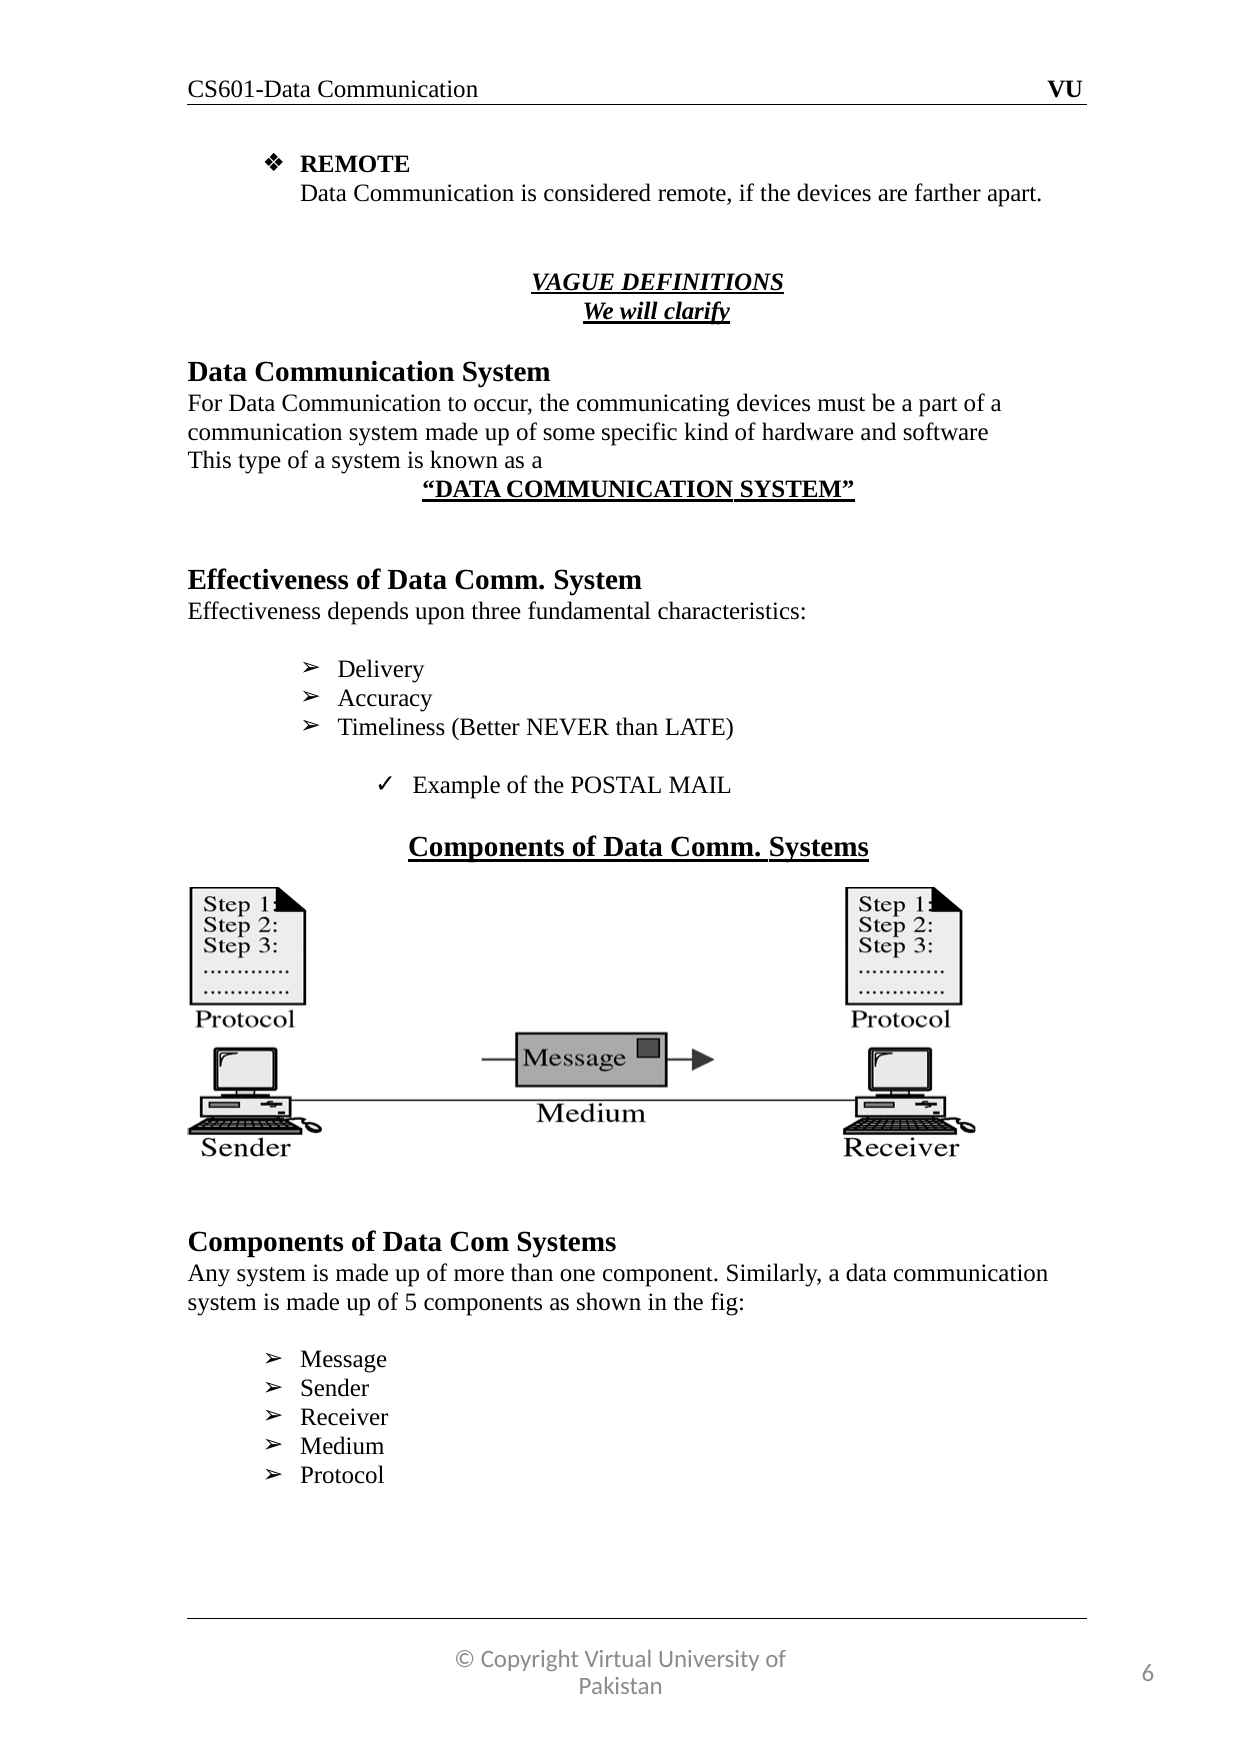

CS601-Data Communication
VU

REMOTE
Data Communication is considered remote, if the devices are farther apart.

VAGUE DEFINITIONS
We will clarify

Data Communication System
For Data Communication to occur, the communicating devices must be a part of a  communication system made up of some specific kind of hardware and software
This type of a system is known as a
“DATA COMMUNICATION SYSTEM”

Effectiveness of Data Comm. System
Effectiveness depends upon three fundamental characteristics:

Delivery
Accuracy
Timeliness (Better NEVER than LATE)

Example of the POSTAL MAIL

Components of Data Comm. Systems

Components of Data Com Systems
Any system is made up of more than one component. Similarly, a data communication  system is made up of 5 components as shown in the fig:

Message
Sender
Receiver
Medium
Protocol

© Copyright Virtual University of Pakistan
6